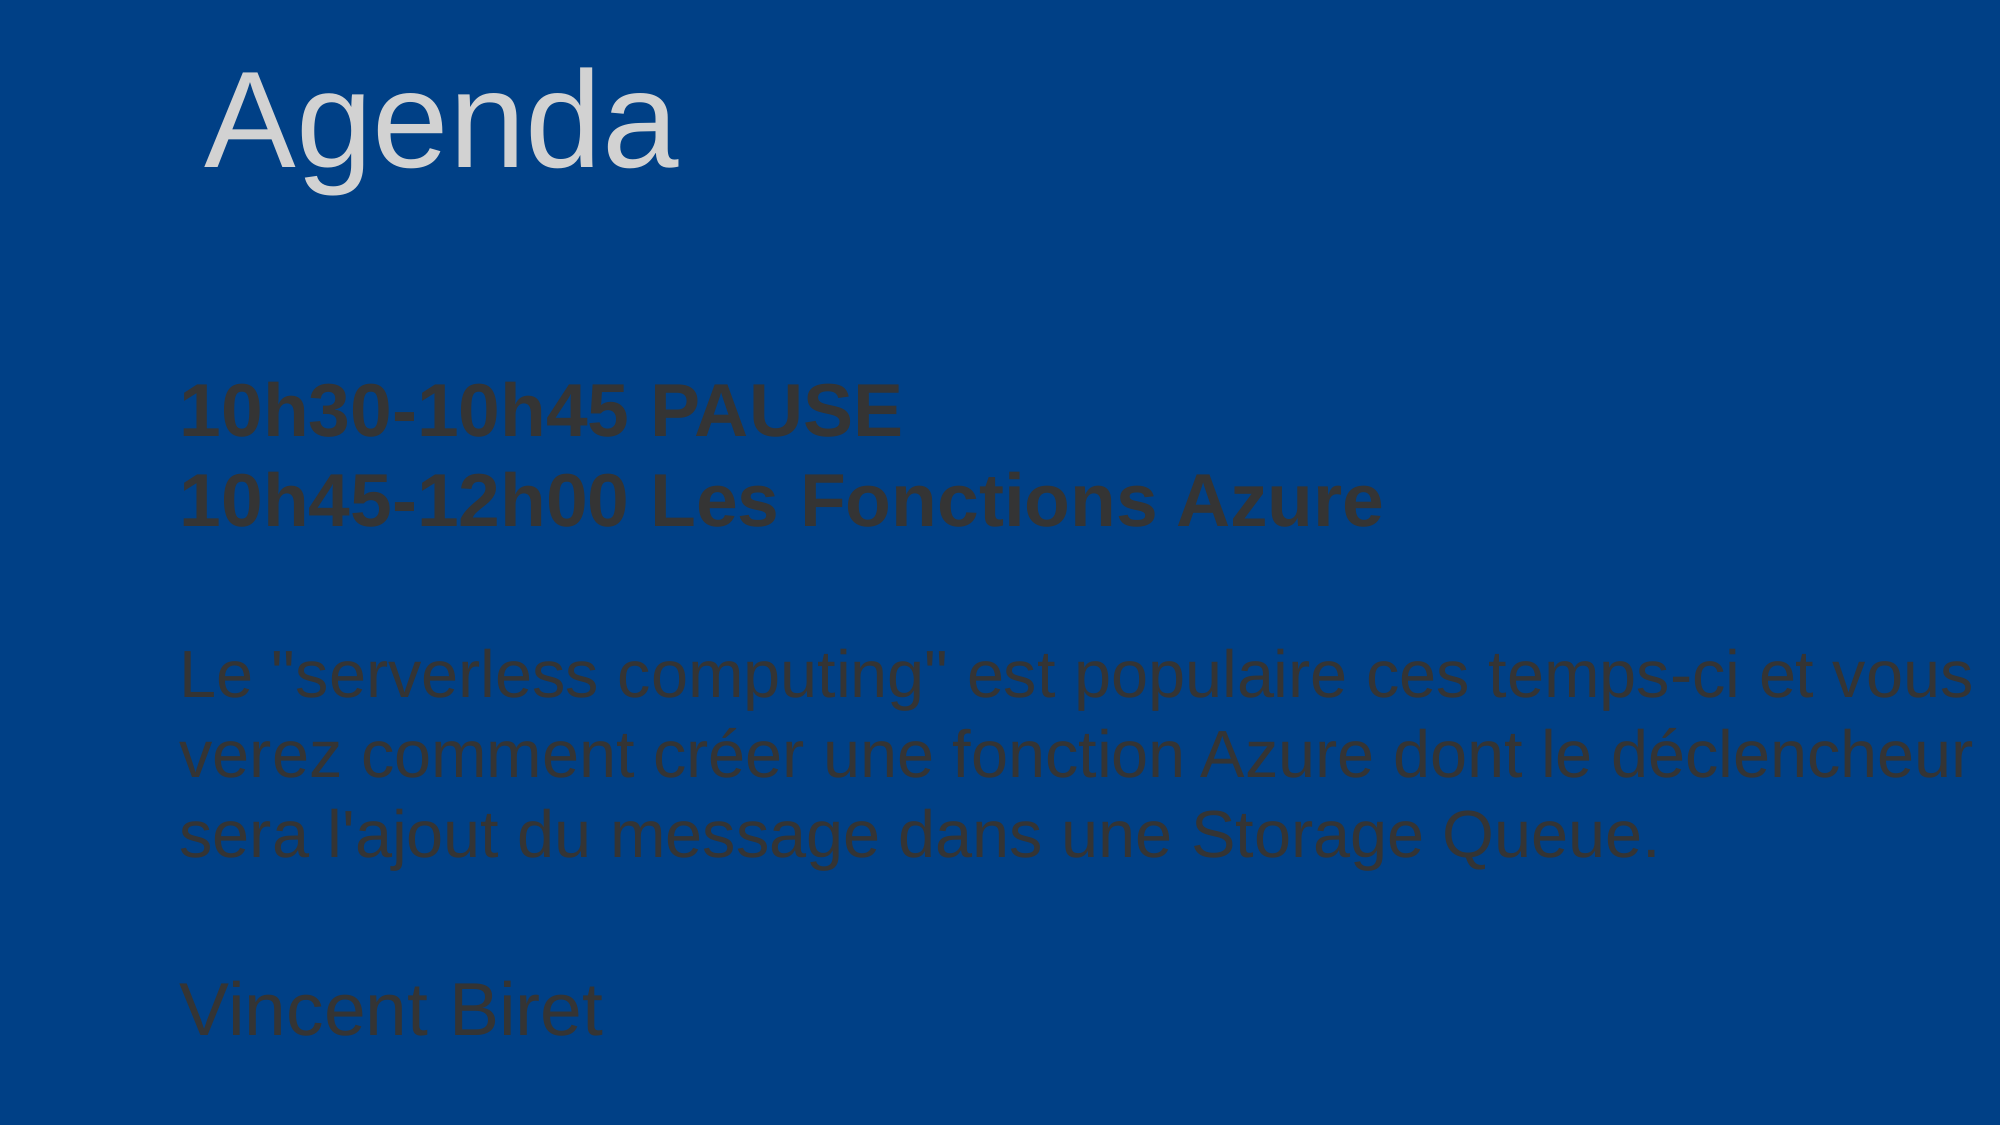

Agenda
10h30-10h45 PAUSE
10h45-12h00 Les Fonctions Azure
Le "serverless computing" est populaire ces temps-ci et vous verez comment créer une fonction Azure dont le déclencheur sera l'ajout du message dans une Storage Queue.
Vincent Biret